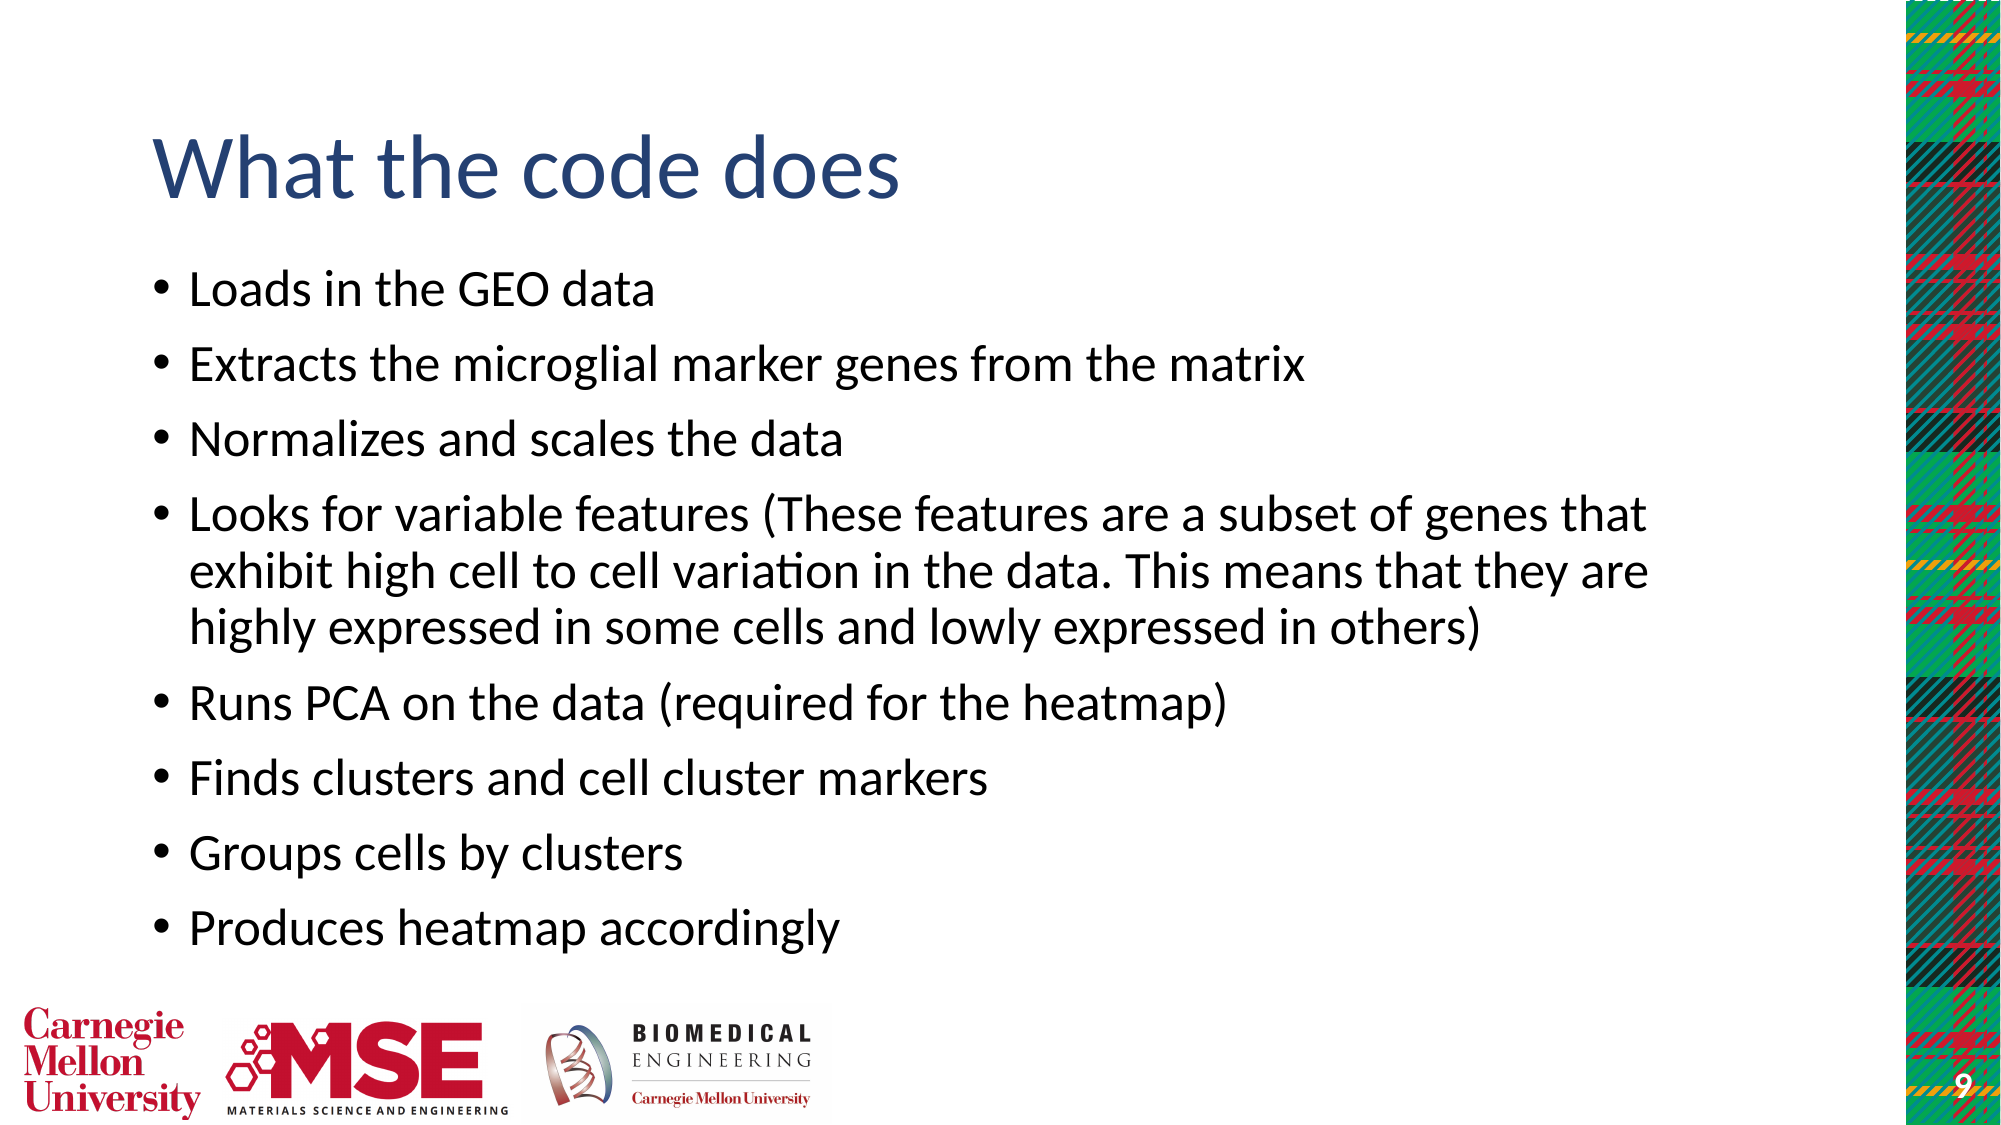

# What the code does
Loads in the GEO data
Extracts the microglial marker genes from the matrix
Normalizes and scales the data
Looks for variable features (These features are a subset of genes that exhibit high cell to cell variation in the data. This means that they are highly expressed in some cells and lowly expressed in others)
Runs PCA on the data (required for the heatmap)
Finds clusters and cell cluster markers
Groups cells by clusters
Produces heatmap accordingly
9